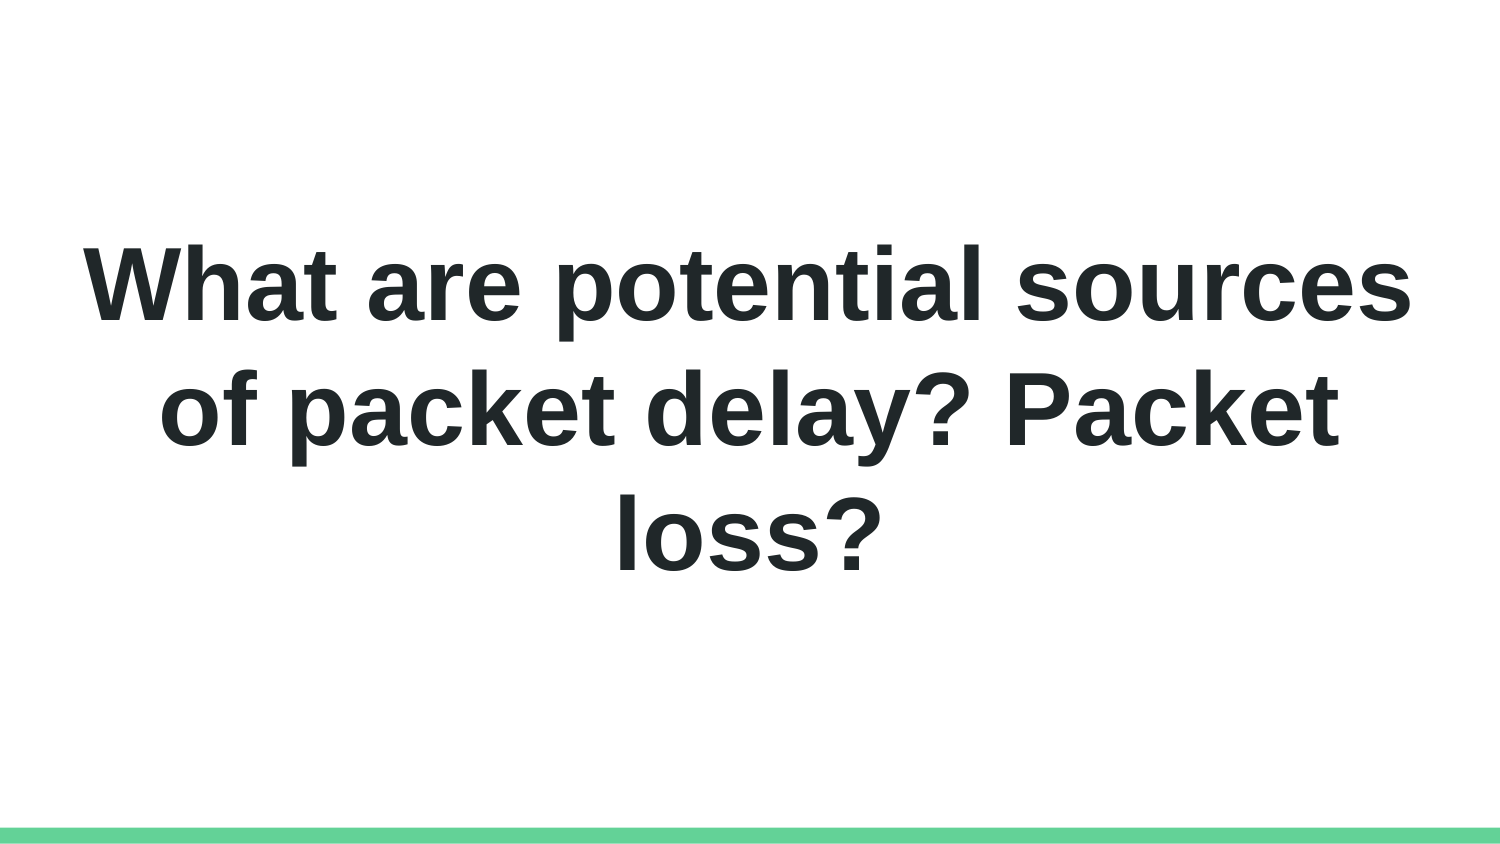

# What are potential sources of packet delay? Packet loss?